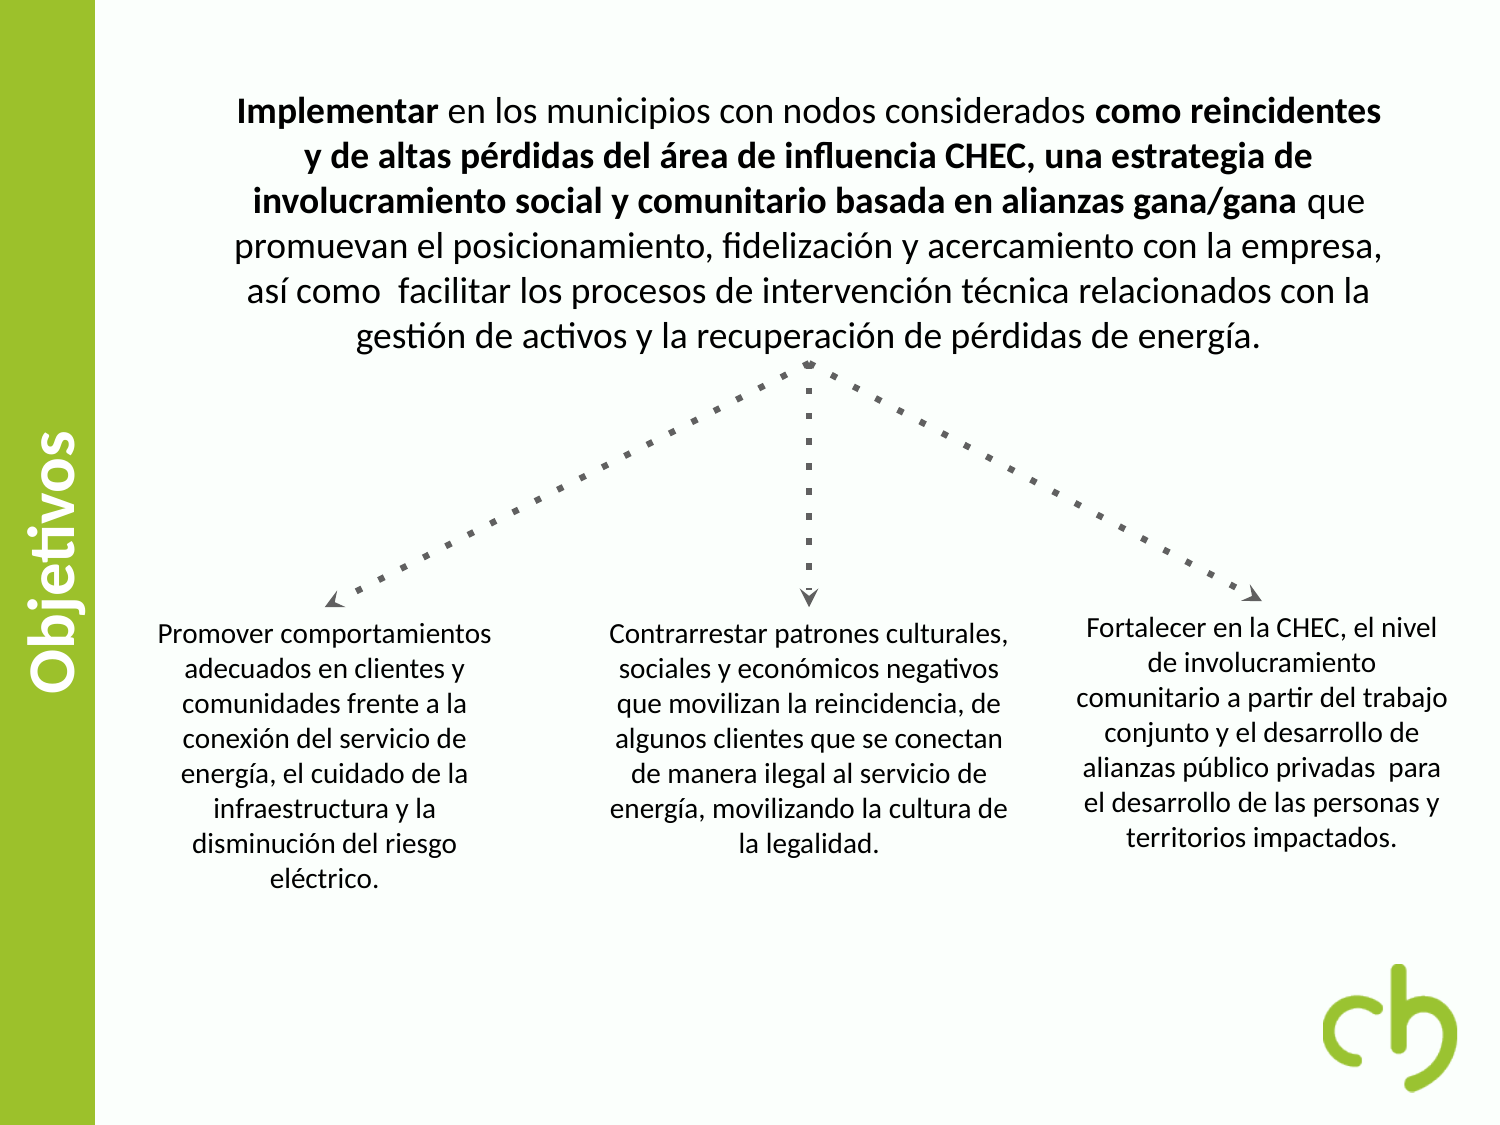

Implementar en los municipios con nodos considerados como reincidentes y de altas pérdidas del área de influencia CHEC, una estrategia de involucramiento social y comunitario basada en alianzas gana/gana que promuevan el posicionamiento, fidelización y acercamiento con la empresa, así como  facilitar los procesos de intervención técnica relacionados con la gestión de activos y la recuperación de pérdidas de energía.
Objetivos
Fortalecer en la CHEC, el nivel de involucramiento comunitario a partir del trabajo conjunto y el desarrollo de alianzas público privadas  para el desarrollo de las personas y territorios impactados.
Promover comportamientos adecuados en clientes y comunidades frente a la conexión del servicio de energía, el cuidado de la infraestructura y la disminución del riesgo eléctrico.
Contrarrestar patrones culturales, sociales y económicos negativos que movilizan la reincidencia, de algunos clientes que se conectan de manera ilegal al servicio de energía, movilizando la cultura de la legalidad.